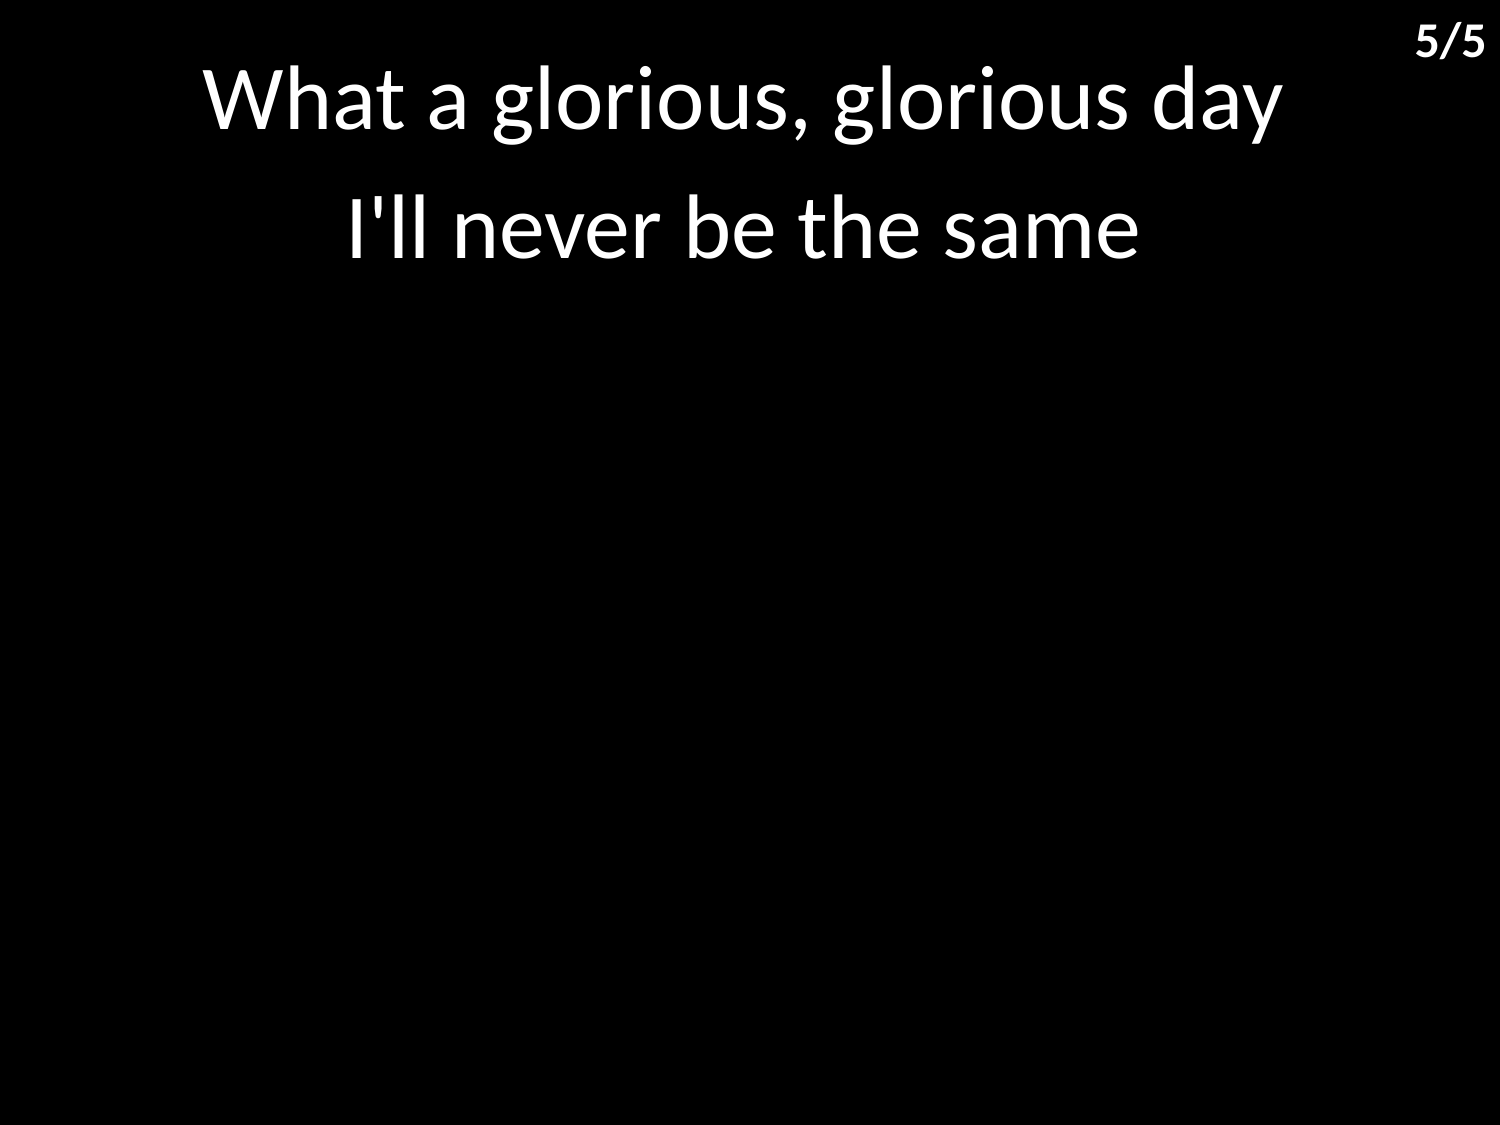

5/5
What a glorious, glorious day
I'll never be the same